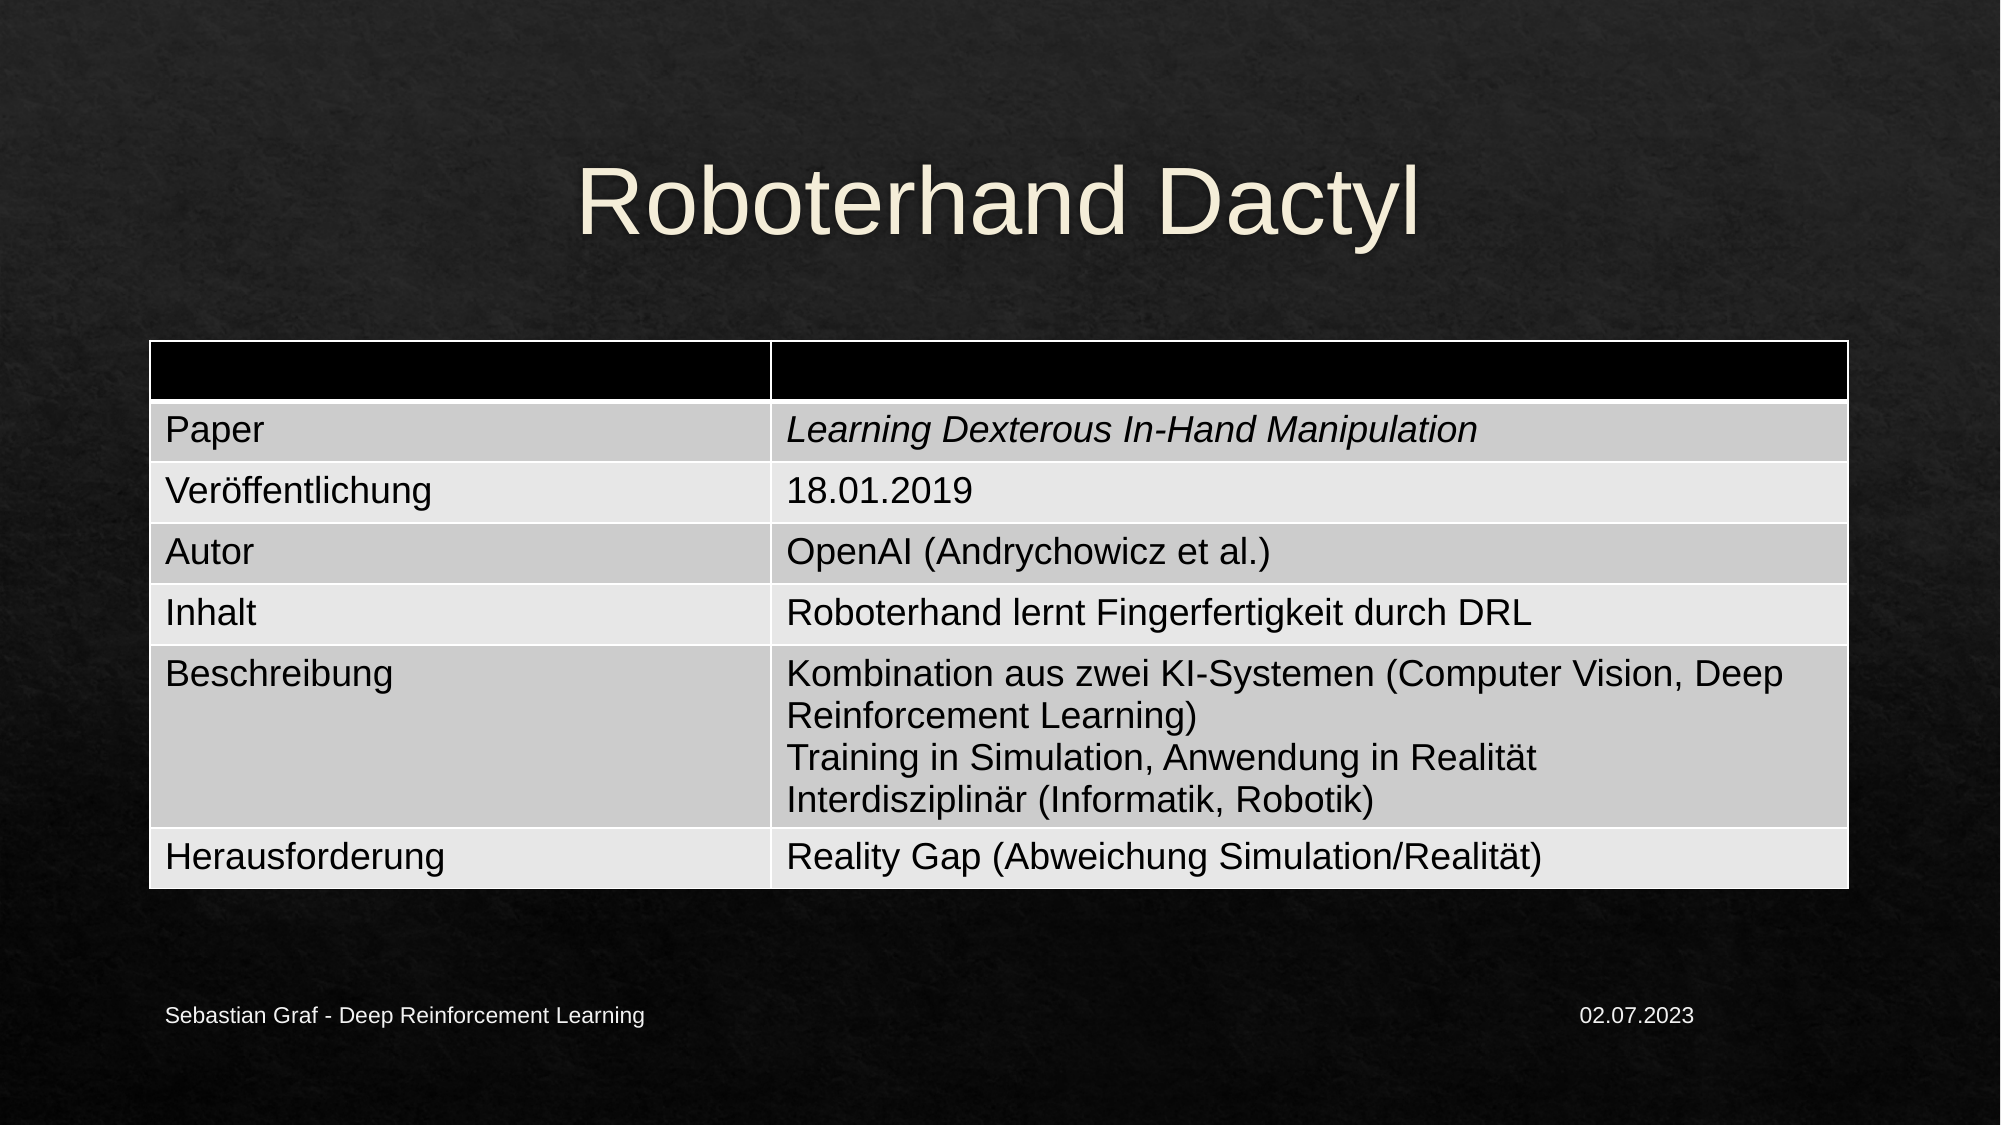

# Roboterhand Dactyl
|  |  |
| --- | --- |
| Paper | Learning Dexterous In-Hand Manipulation |
| Veröffentlichung | 18.01.2019 |
| Autor | OpenAI (Andrychowicz et al.) |
| Inhalt | Roboterhand lernt Fingerfertigkeit durch DRL |
| Beschreibung | Kombination aus zwei KI-Systemen (Computer Vision, Deep Reinforcement Learning) Training in Simulation, Anwendung in Realität Interdisziplinär (Informatik, Robotik) |
| Herausforderung | Reality Gap (Abweichung Simulation/Realität) |
Sebastian Graf - Deep Reinforcement Learning
02.07.2023